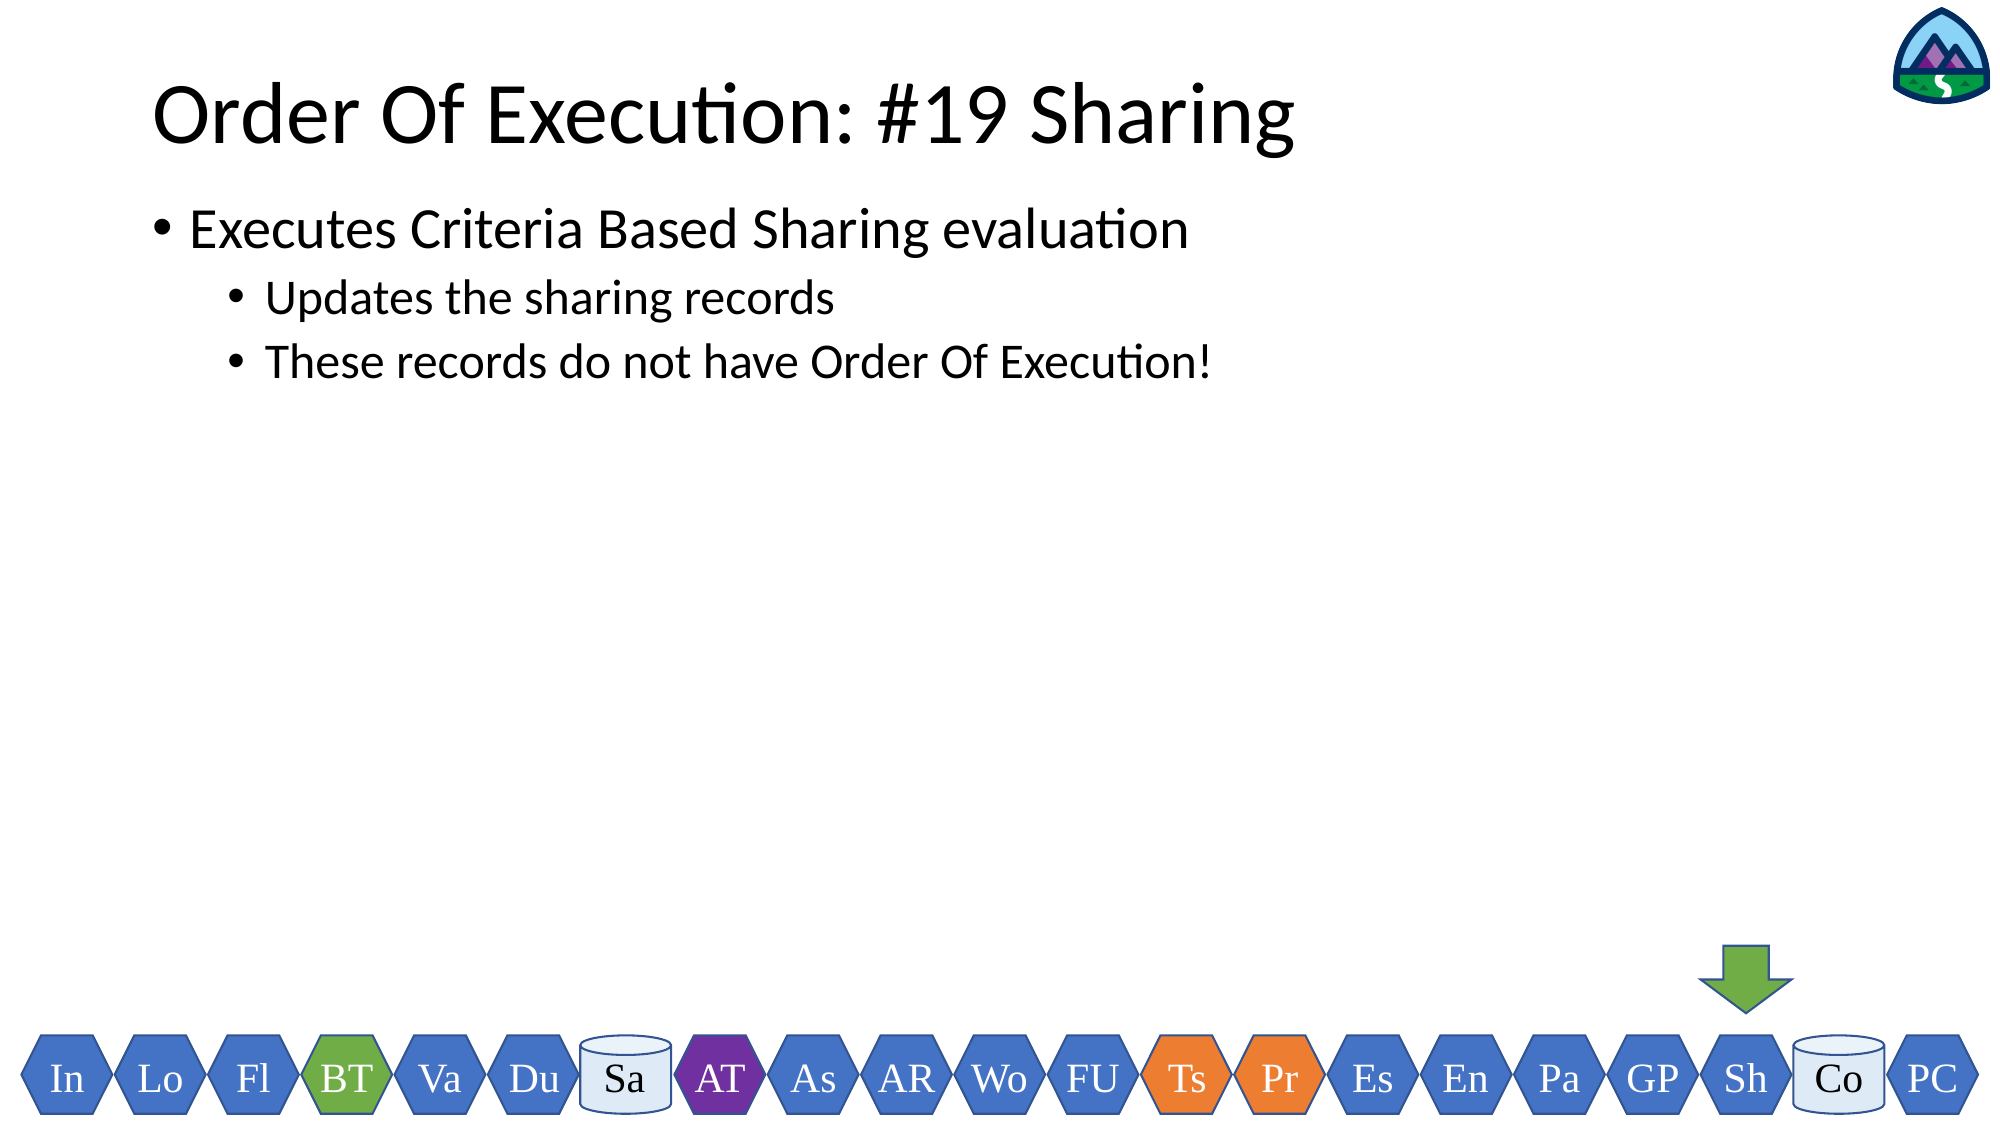

# Order Of Execution: #19 Sharing
Executes Criteria Based Sharing evaluation
Updates the sharing records
These records do not have Order Of Execution!